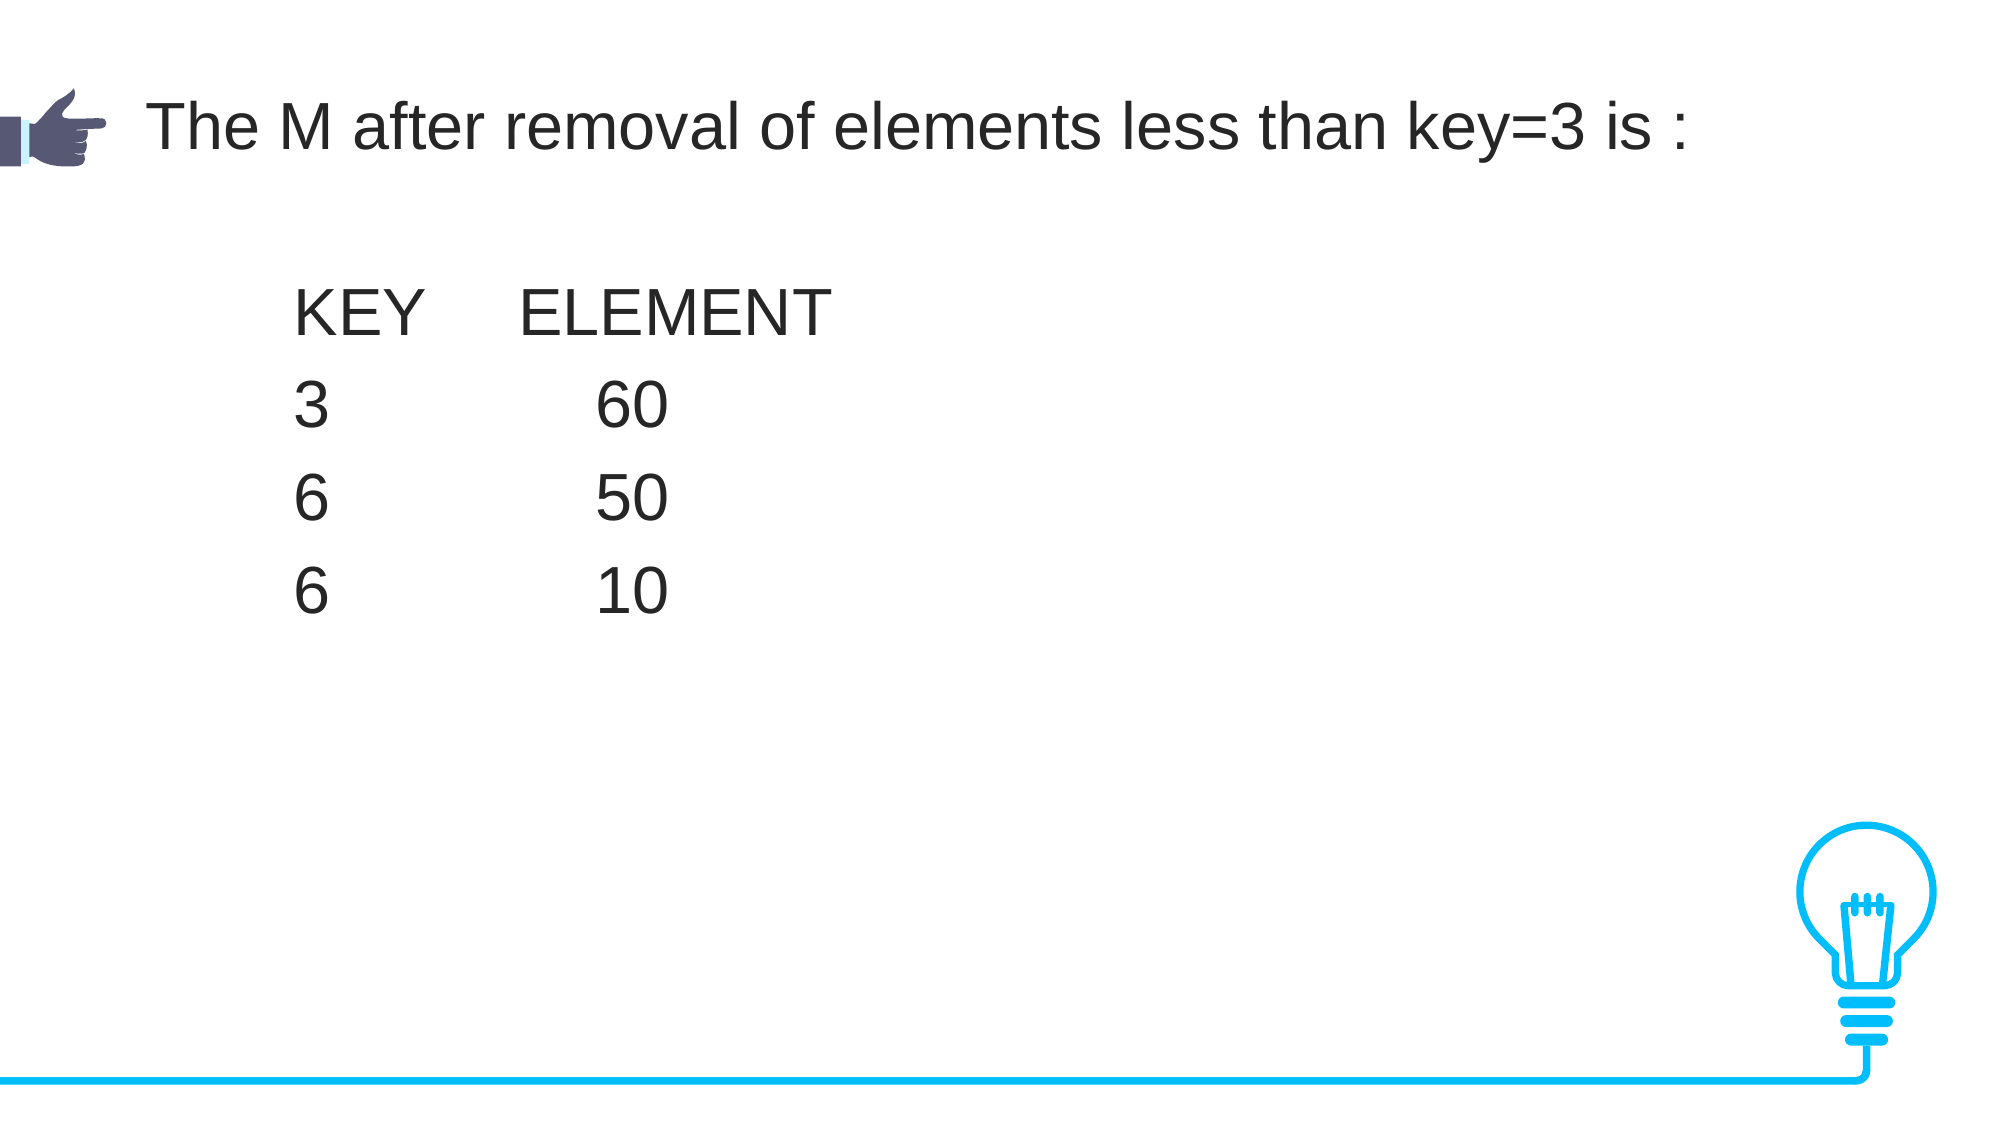

The M after removal of elements less than key=3 is :

        KEY     ELEMENT
        3       	60
        6       	50
        6       	10